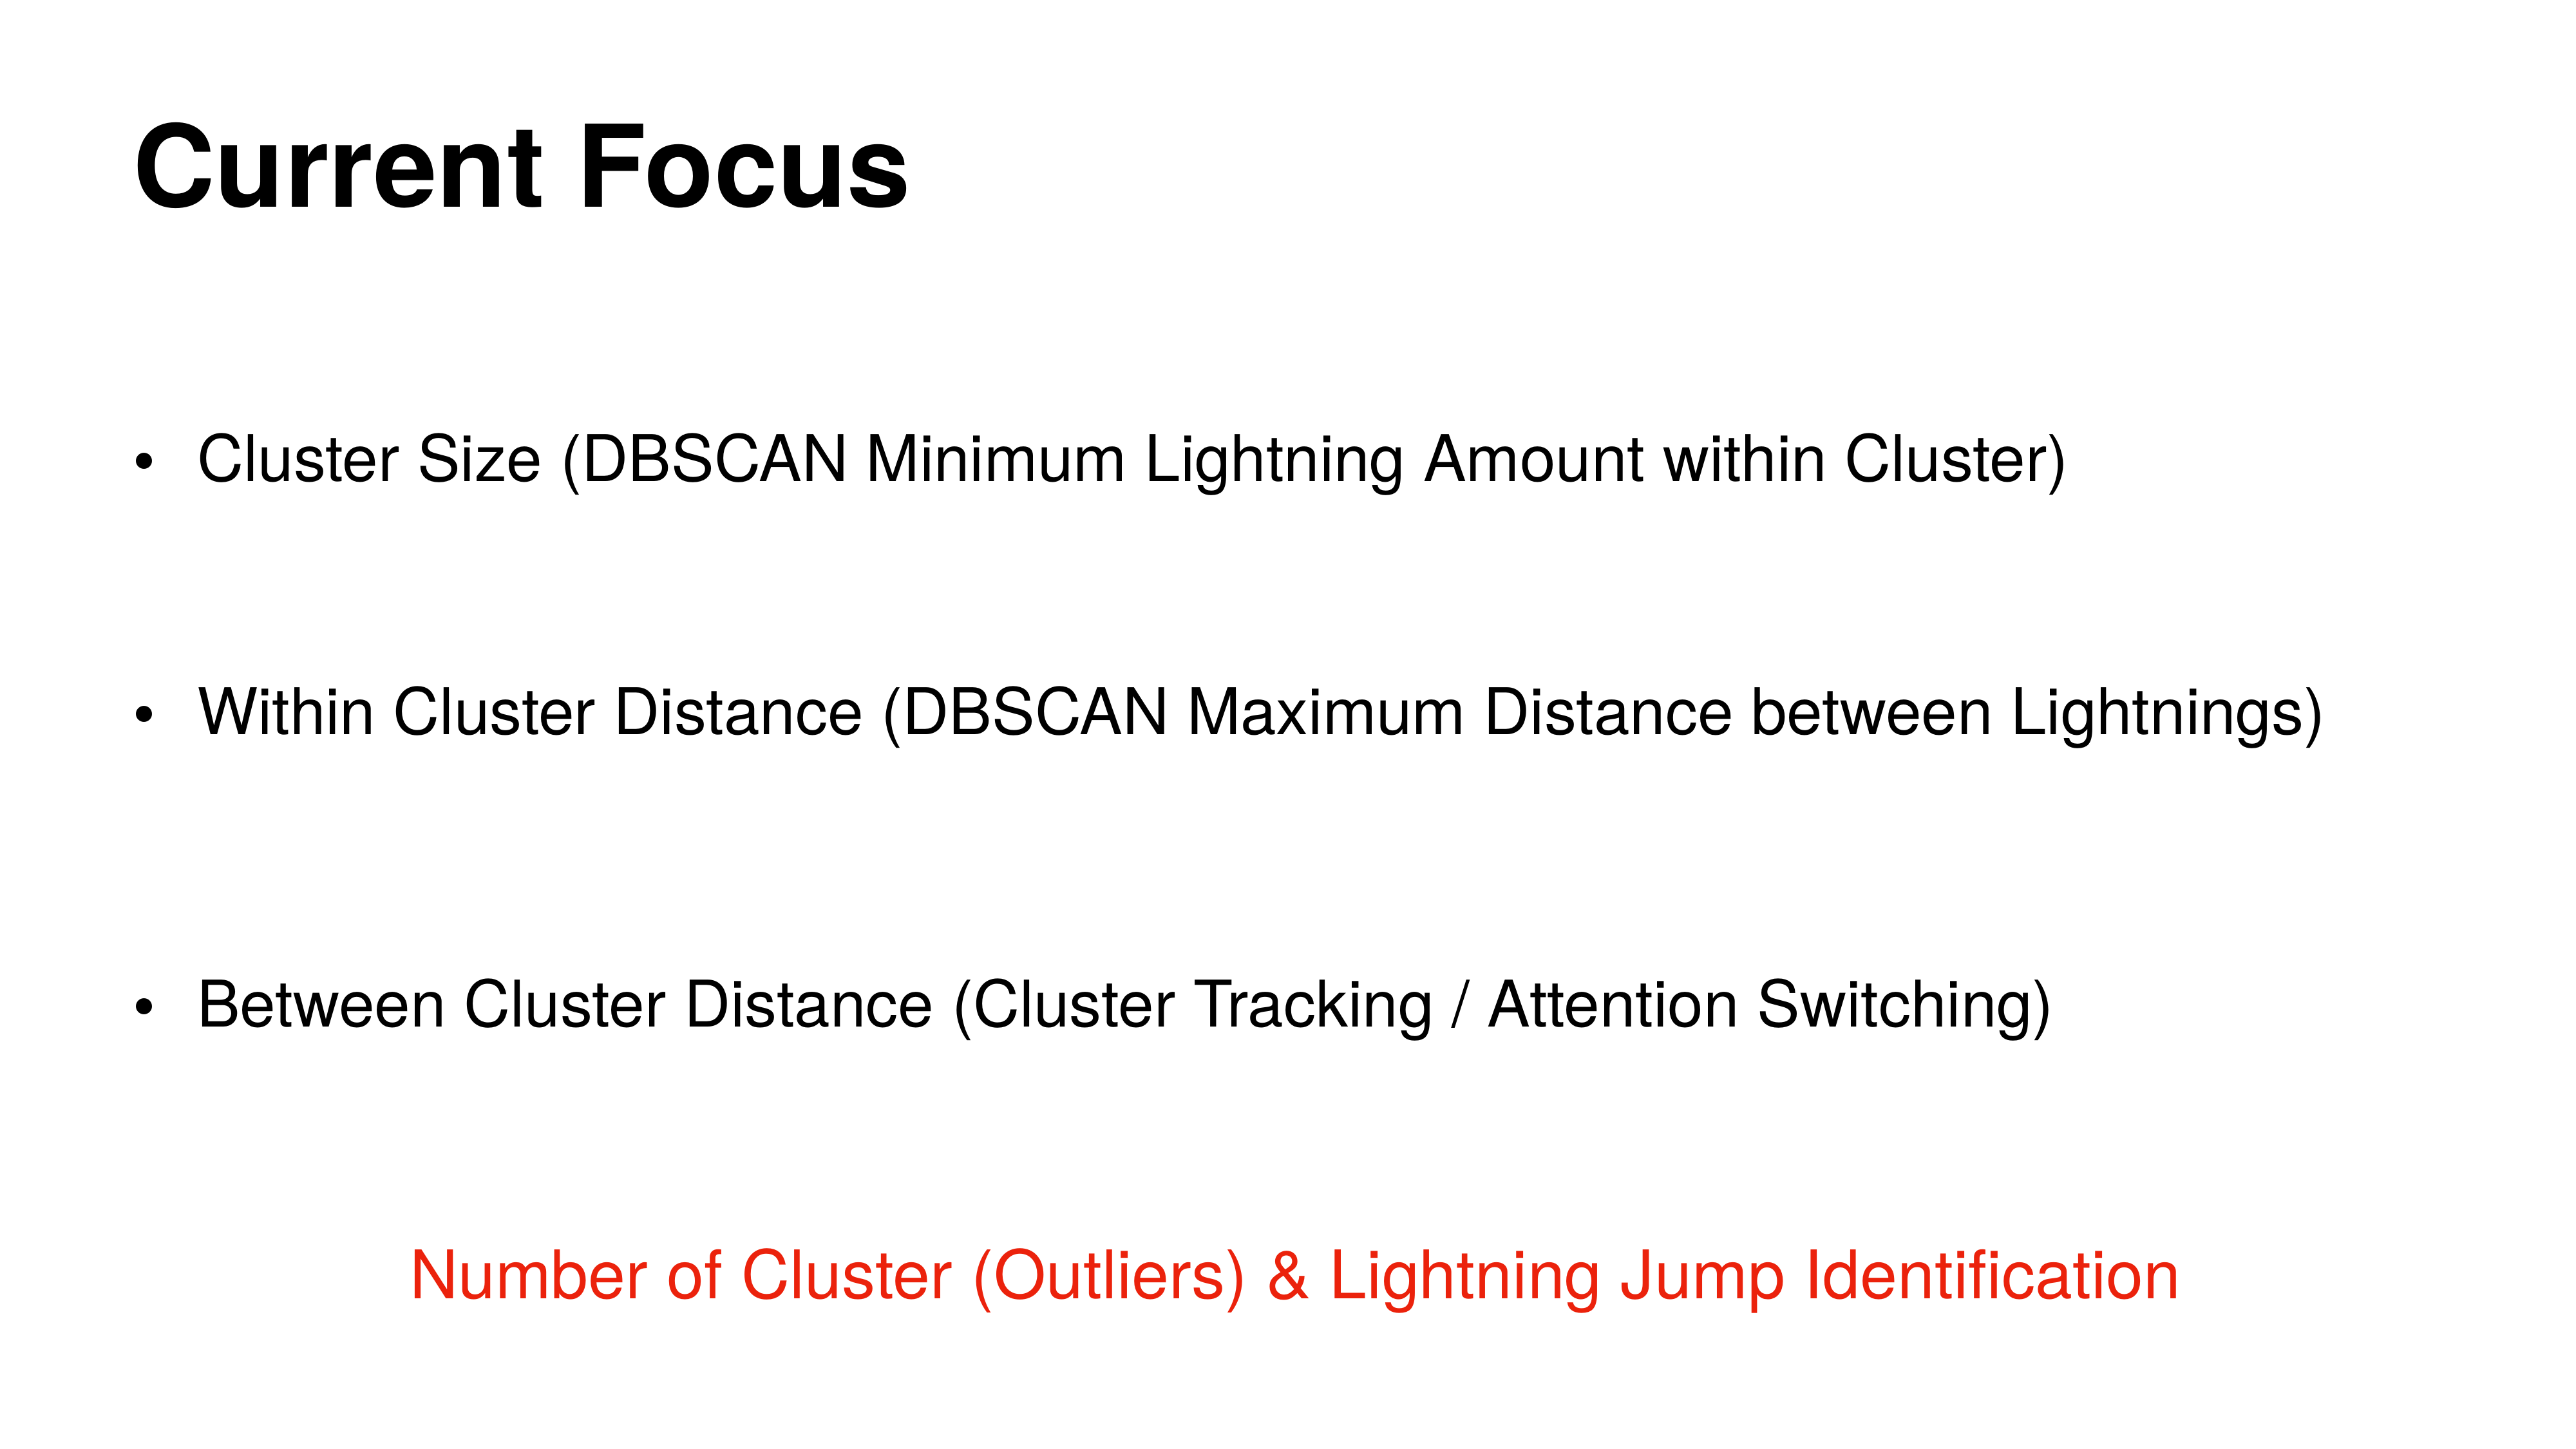

# Current Focus
Cluster Size (DBSCAN Minimum Lightning Amount within Cluster)
Within Cluster Distance (DBSCAN Maximum Distance between Lightnings)
Between Cluster Distance (Cluster Tracking / Attention Switching)
Number of Cluster (Outliers) & Lightning Jump Identification